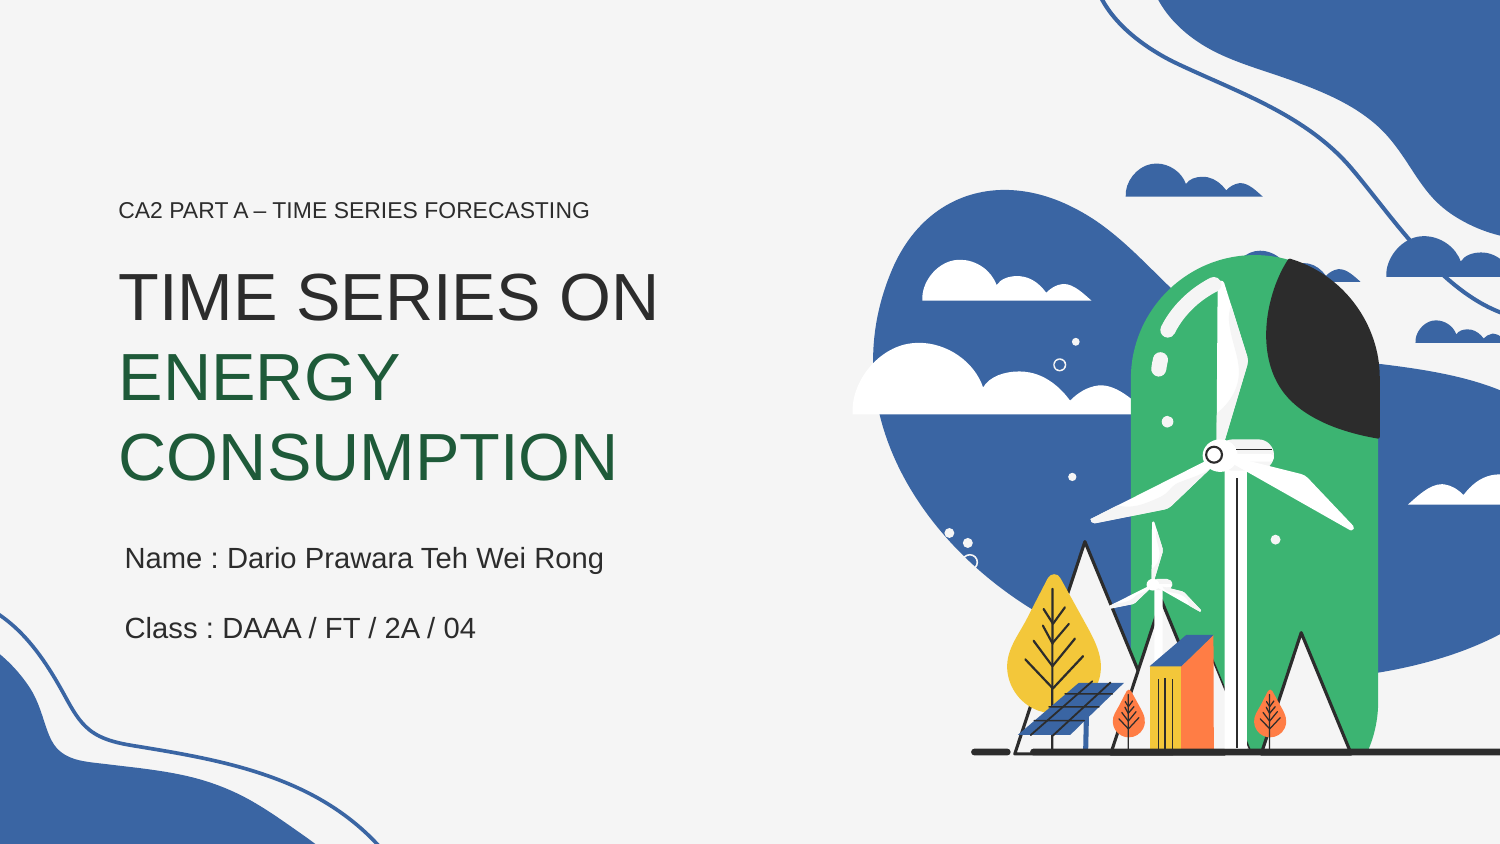

# TIME SERIES ON ENERGY CONSUMPTION
CA2 PART A – TIME SERIES FORECASTING
Name : Dario Prawara Teh Wei Rong

Class : DAAA / FT / 2A / 04